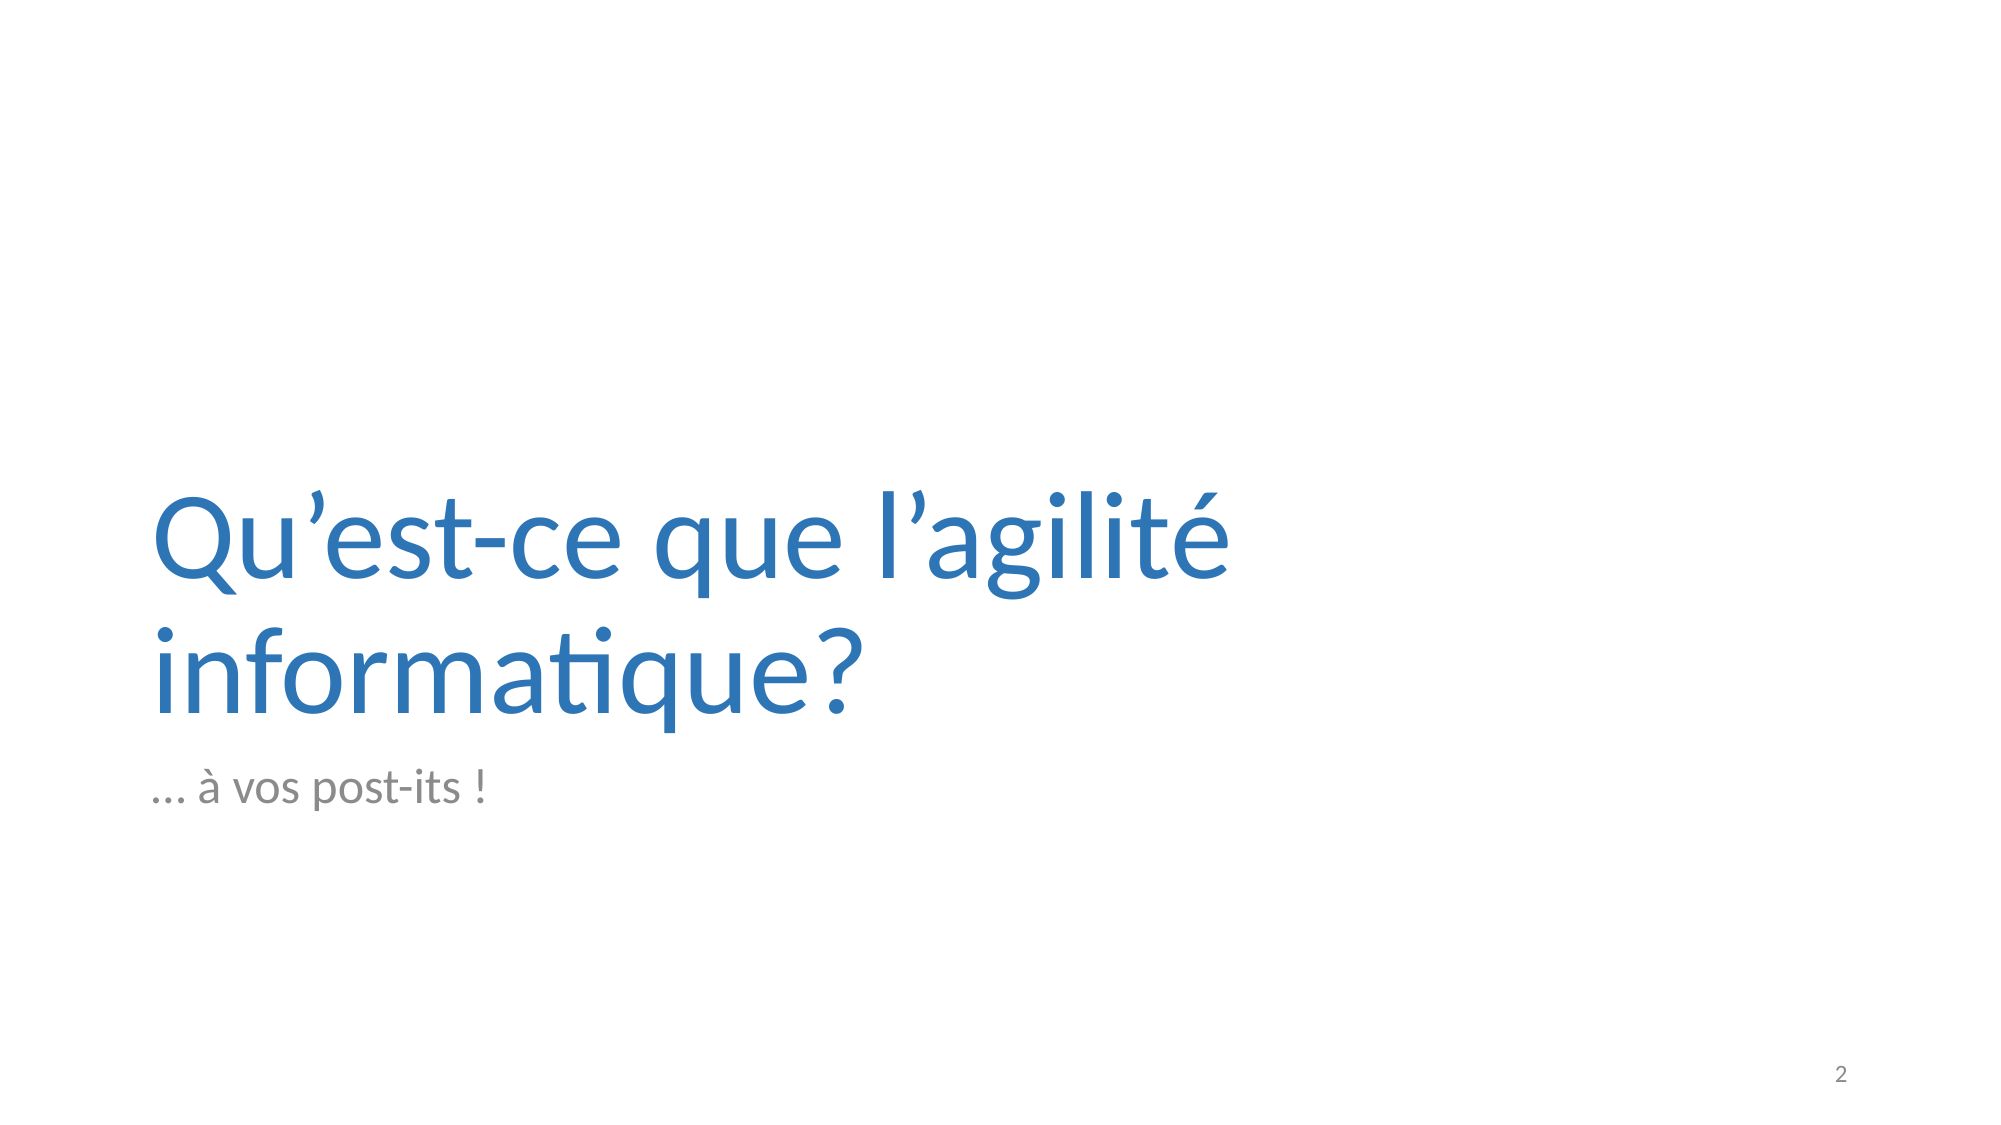

# Qu’est-ce que l’agilité informatique?
… à vos post-its !
2